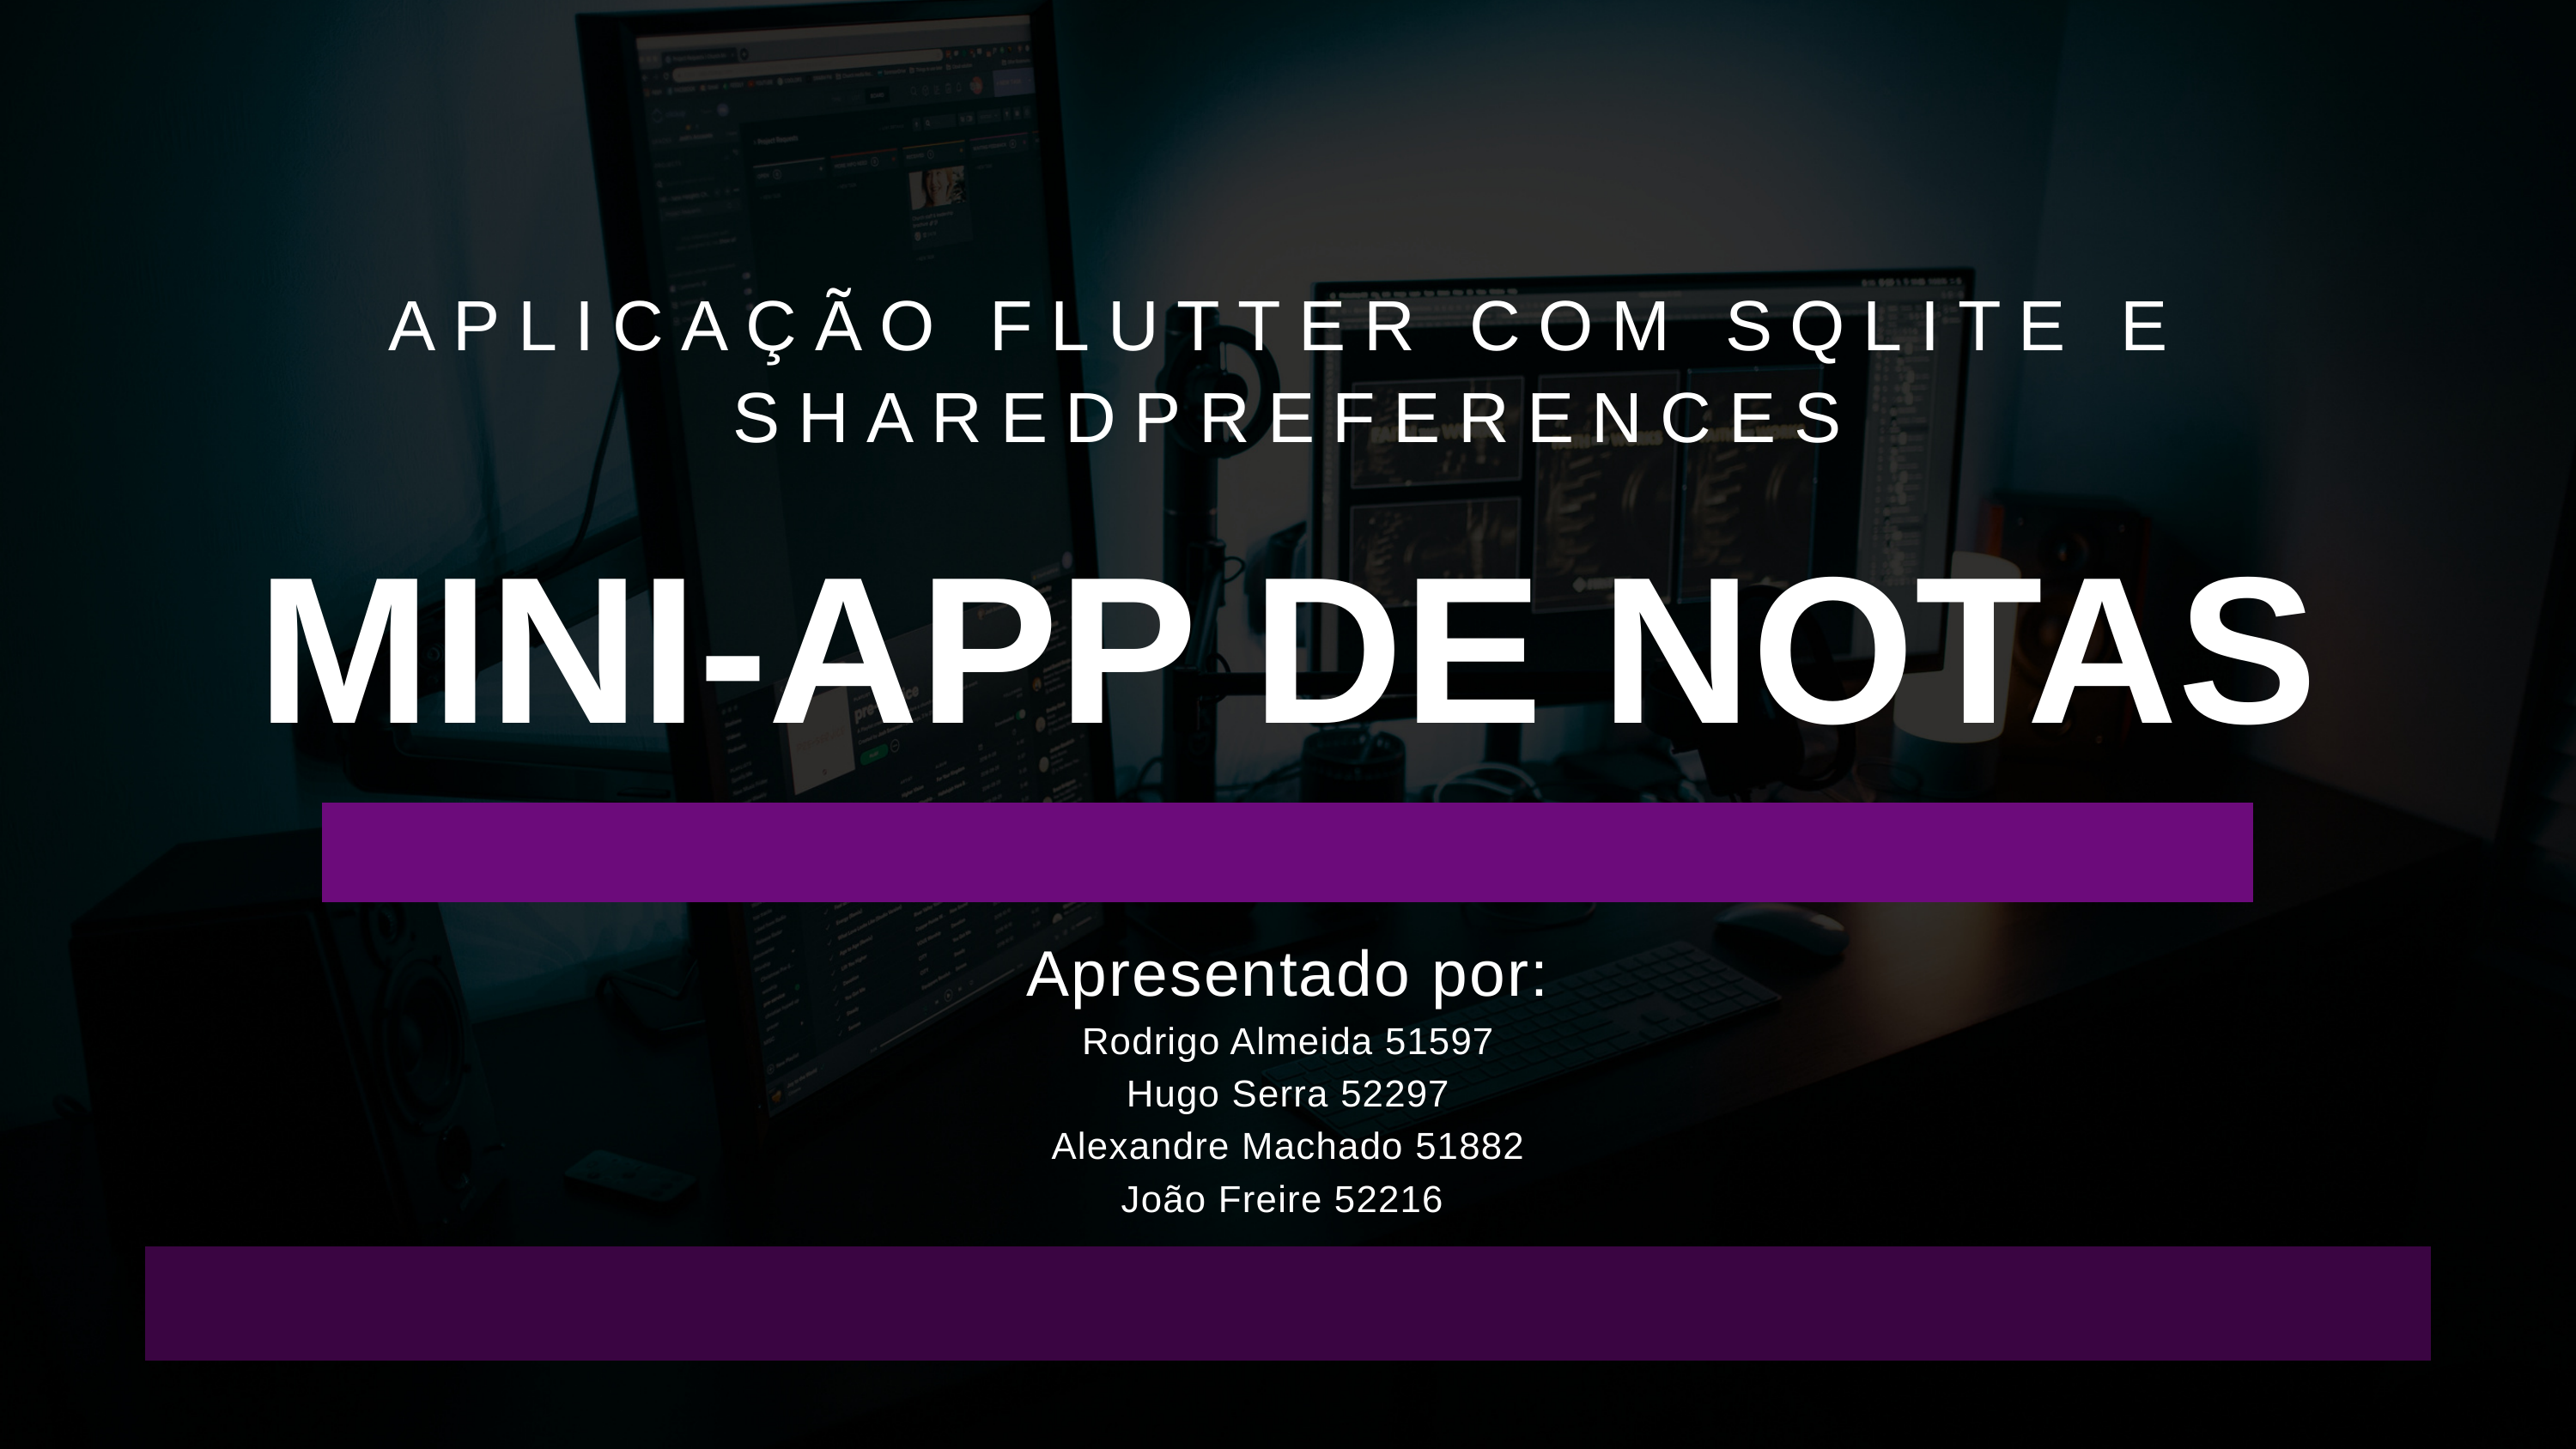

APLICAÇÃO FLUTTER COM SQLITE E SHAREDPREFERENCES
MINI-APP DE NOTAS

Apresentado por:
Rodrigo Almeida 51597
Hugo Serra 52297
Alexandre Machado 51882
João Freire 52216